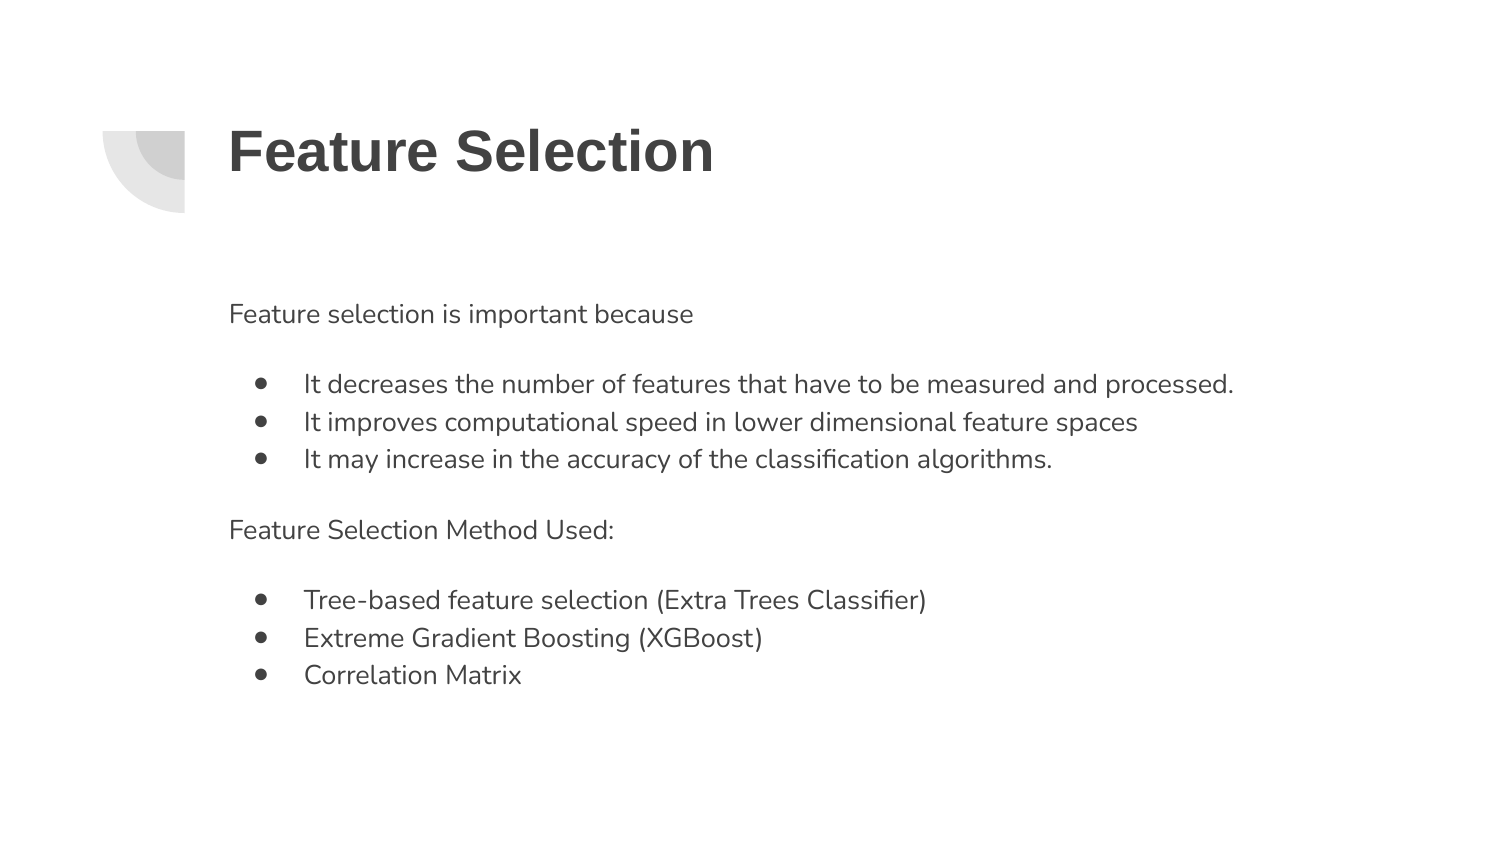

# Feature Selection

Feature selection is important because
It decreases the number of features that have to be measured and processed.
It improves computational speed in lower dimensional feature spaces
It may increase in the accuracy of the classification algorithms.
Feature Selection Method Used:
Tree-based feature selection (Extra Trees Classifier)
Extreme Gradient Boosting (XGBoost)
Correlation Matrix